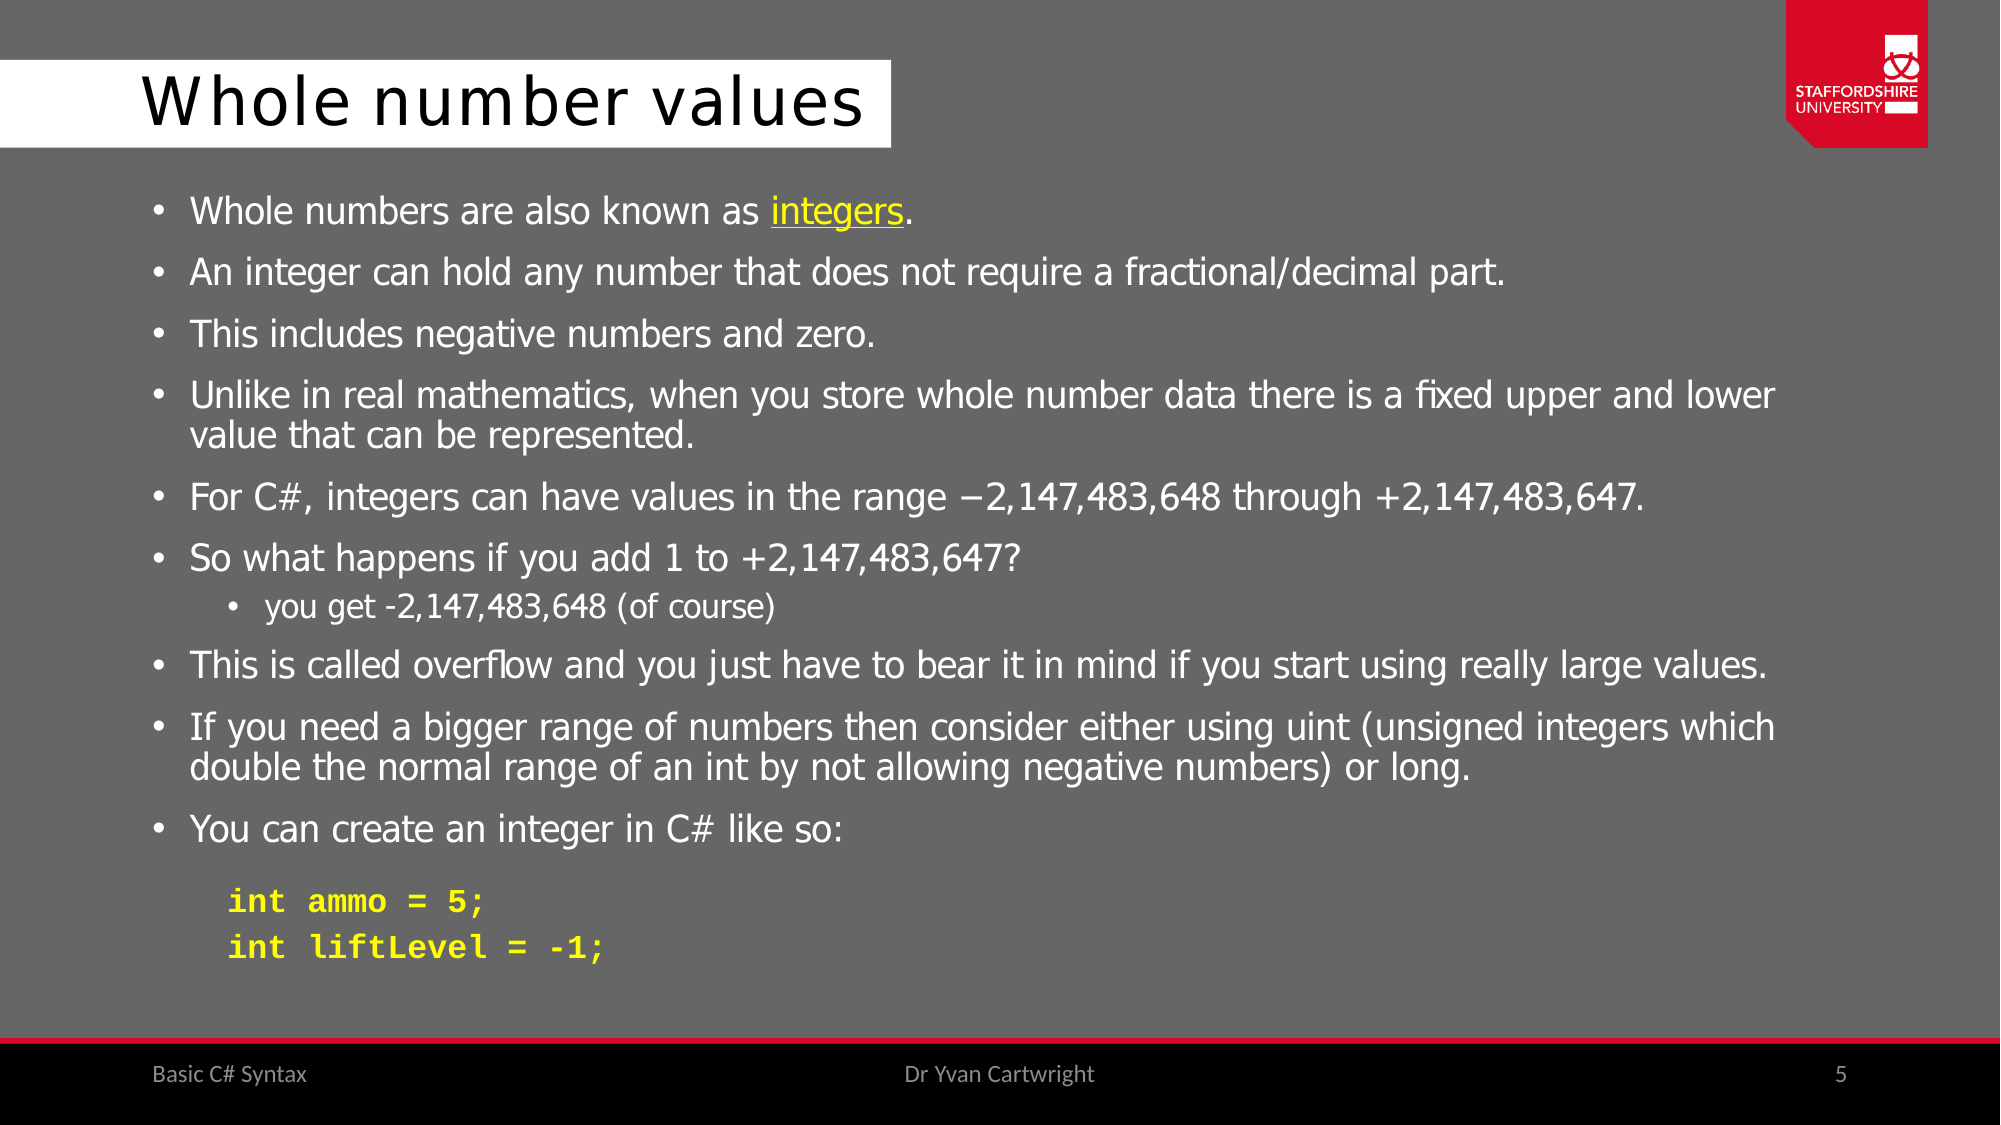

# Whole number values
Whole numbers are also known as integers.
An integer can hold any number that does not require a fractional/decimal part.
This includes negative numbers and zero.
Unlike in real mathematics, when you store whole number data there is a fixed upper and lower value that can be represented.
For C#, integers can have values in the range −2,147,483,648 through +2,147,483,647.
So what happens if you add 1 to +2,147,483,647?
you get -2,147,483,648 (of course)
This is called overflow and you just have to bear it in mind if you start using really large values.
If you need a bigger range of numbers then consider either using uint (unsigned integers which double the normal range of an int by not allowing negative numbers) or long.
You can create an integer in C# like so:

int ammo = 5;
int liftLevel = -1;

Basic C# Syntax
Dr Yvan Cartwright
5